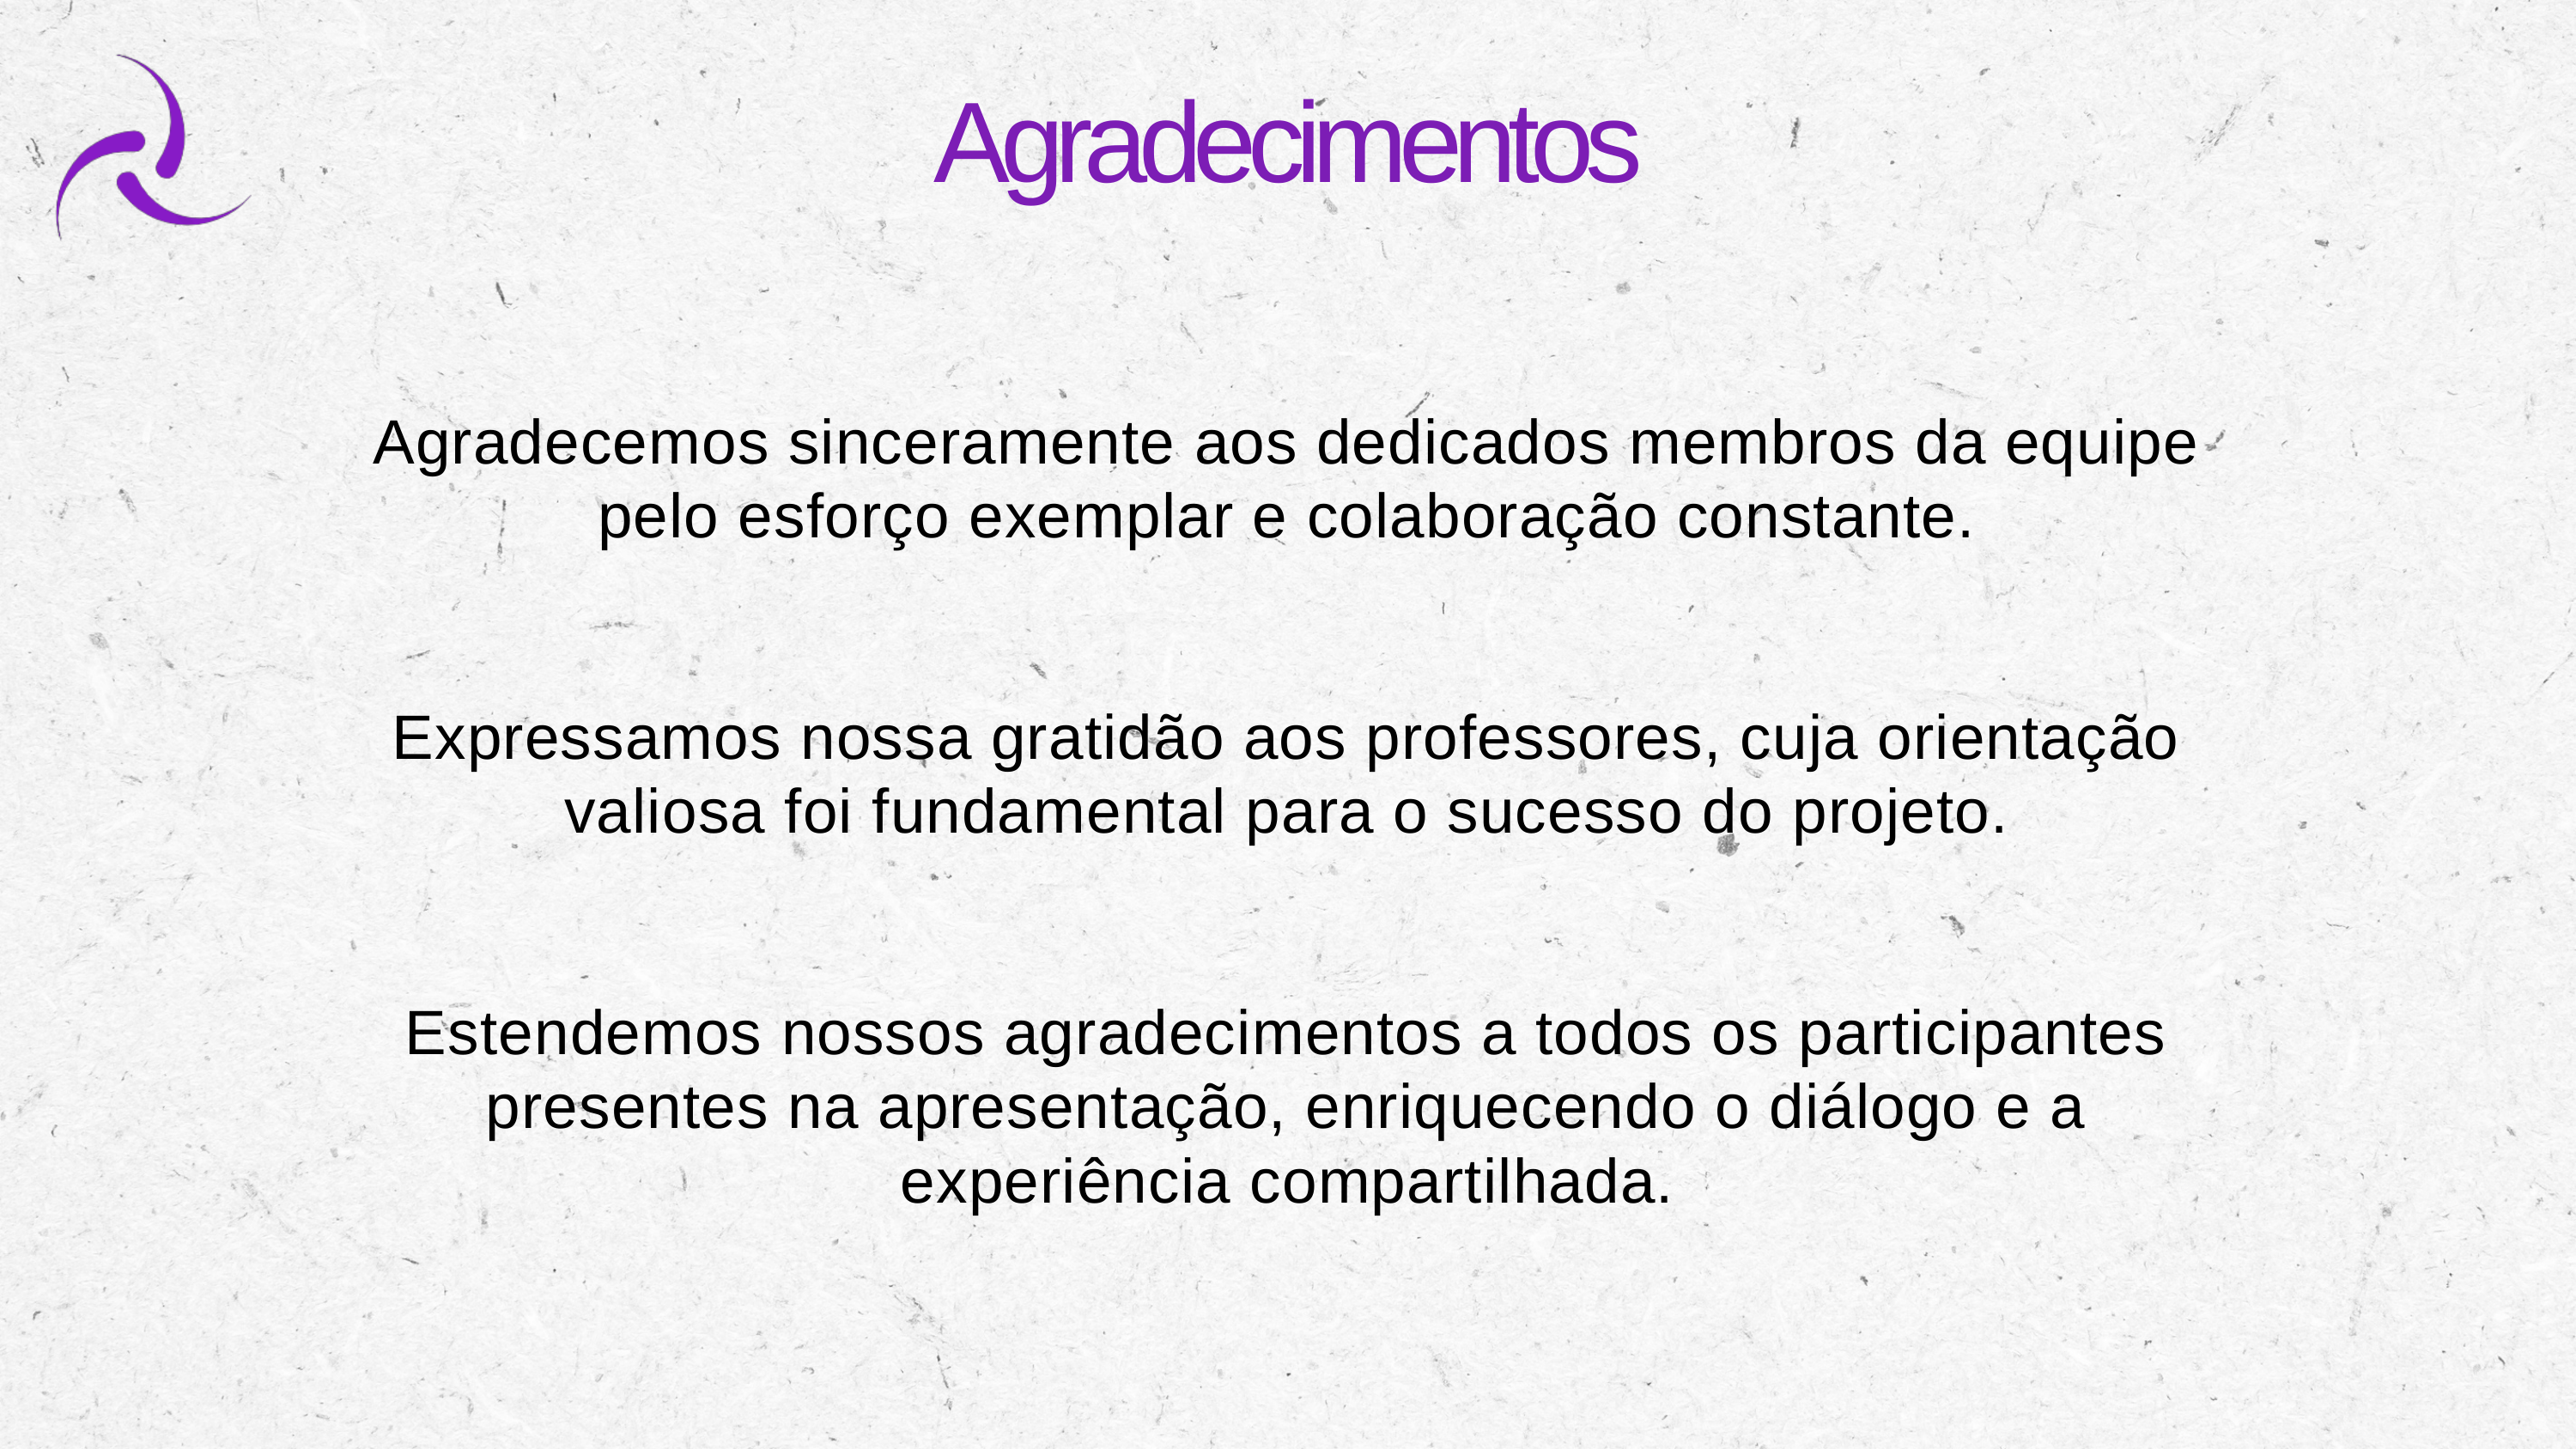

Agradecimentos

Agradecemos sinceramente aos dedicados membros da equipe pelo esforço exemplar e colaboração constante.

Expressamos nossa gratidão aos professores, cuja orientação valiosa foi fundamental para o sucesso do projeto.

Estendemos nossos agradecimentos a todos os participantes presentes na apresentação, enriquecendo o diálogo e a experiência compartilhada.